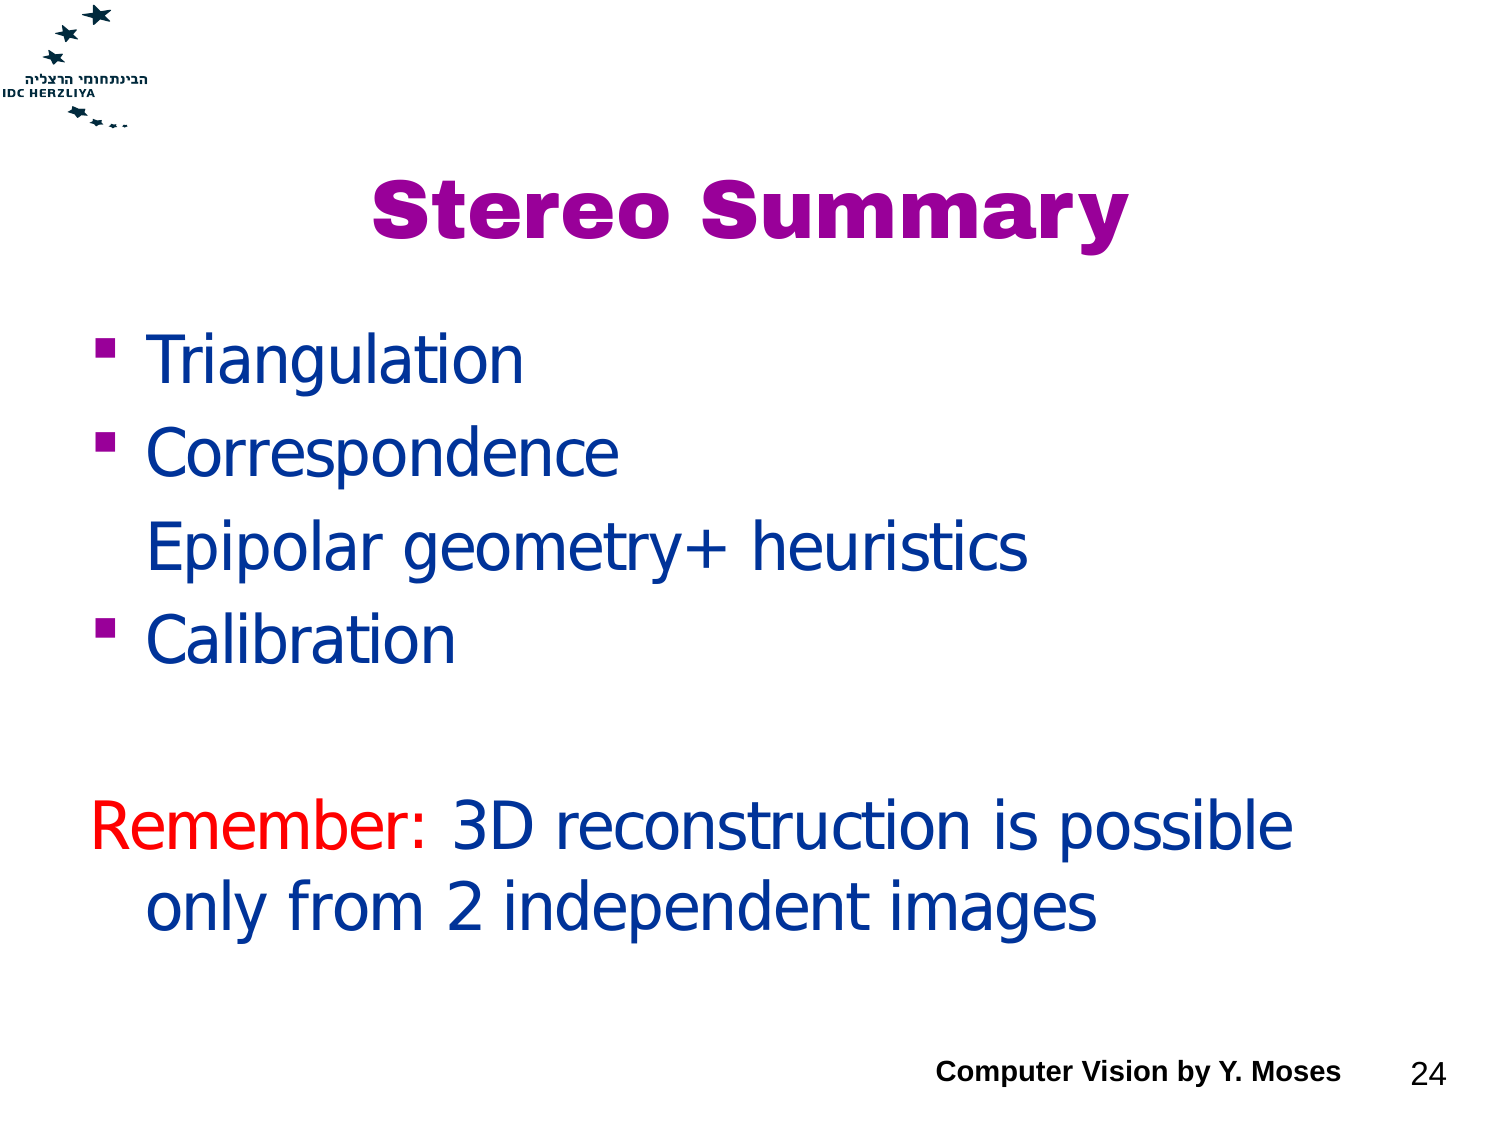

# Stereo Summary
Triangulation
Correspondence
	Epipolar geometry+ heuristics
Calibration

Remember: 3D reconstruction is possible only from 2 independent images

Computer Vision by Y. Moses
24